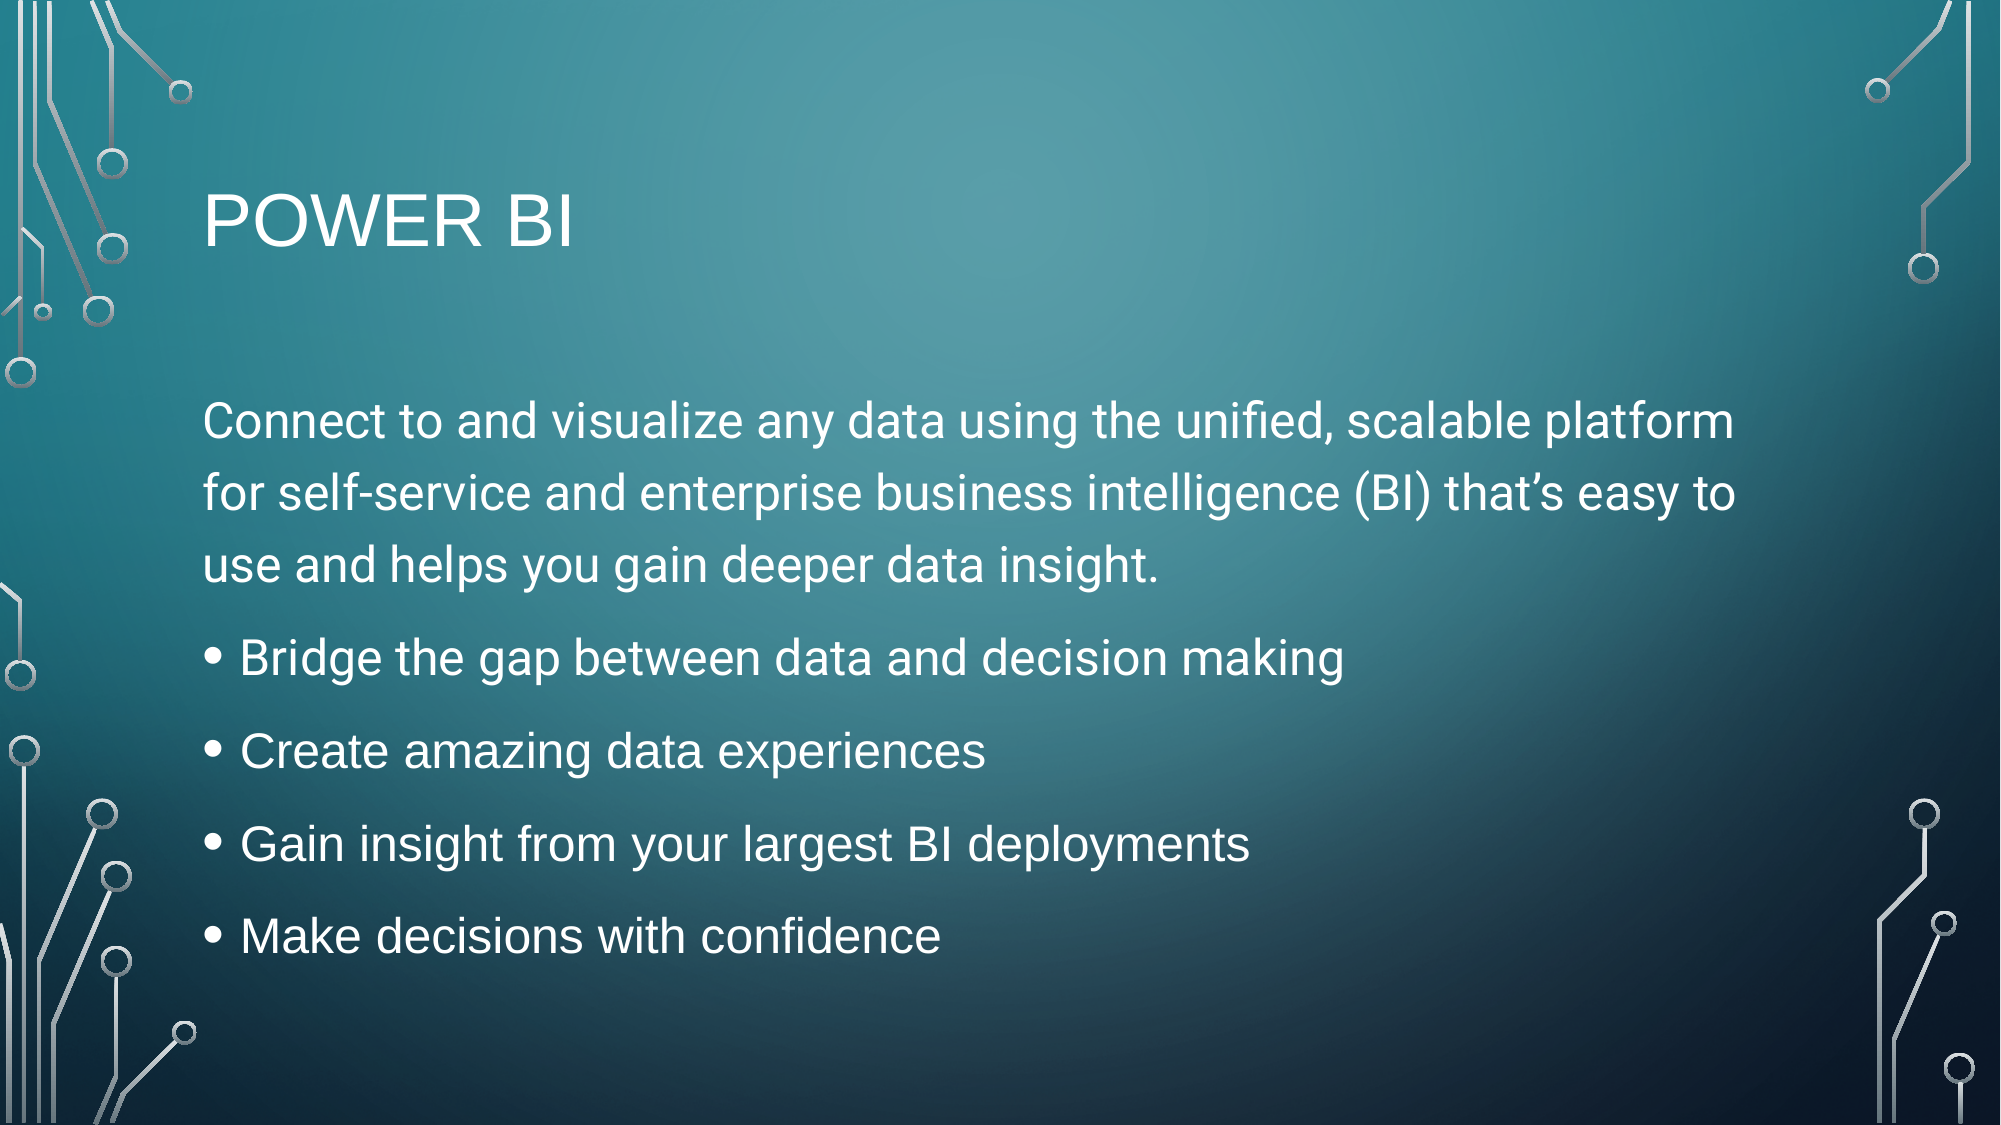

# POWER bi
Connect to and visualize any data using the unified, scalable platform for self-service and enterprise business intelligence (BI) that’s easy to use and helps you gain deeper data insight.
Bridge the gap between data and decision making
Create amazing data experiences
Gain insight from your largest BI deployments
Make decisions with confidence